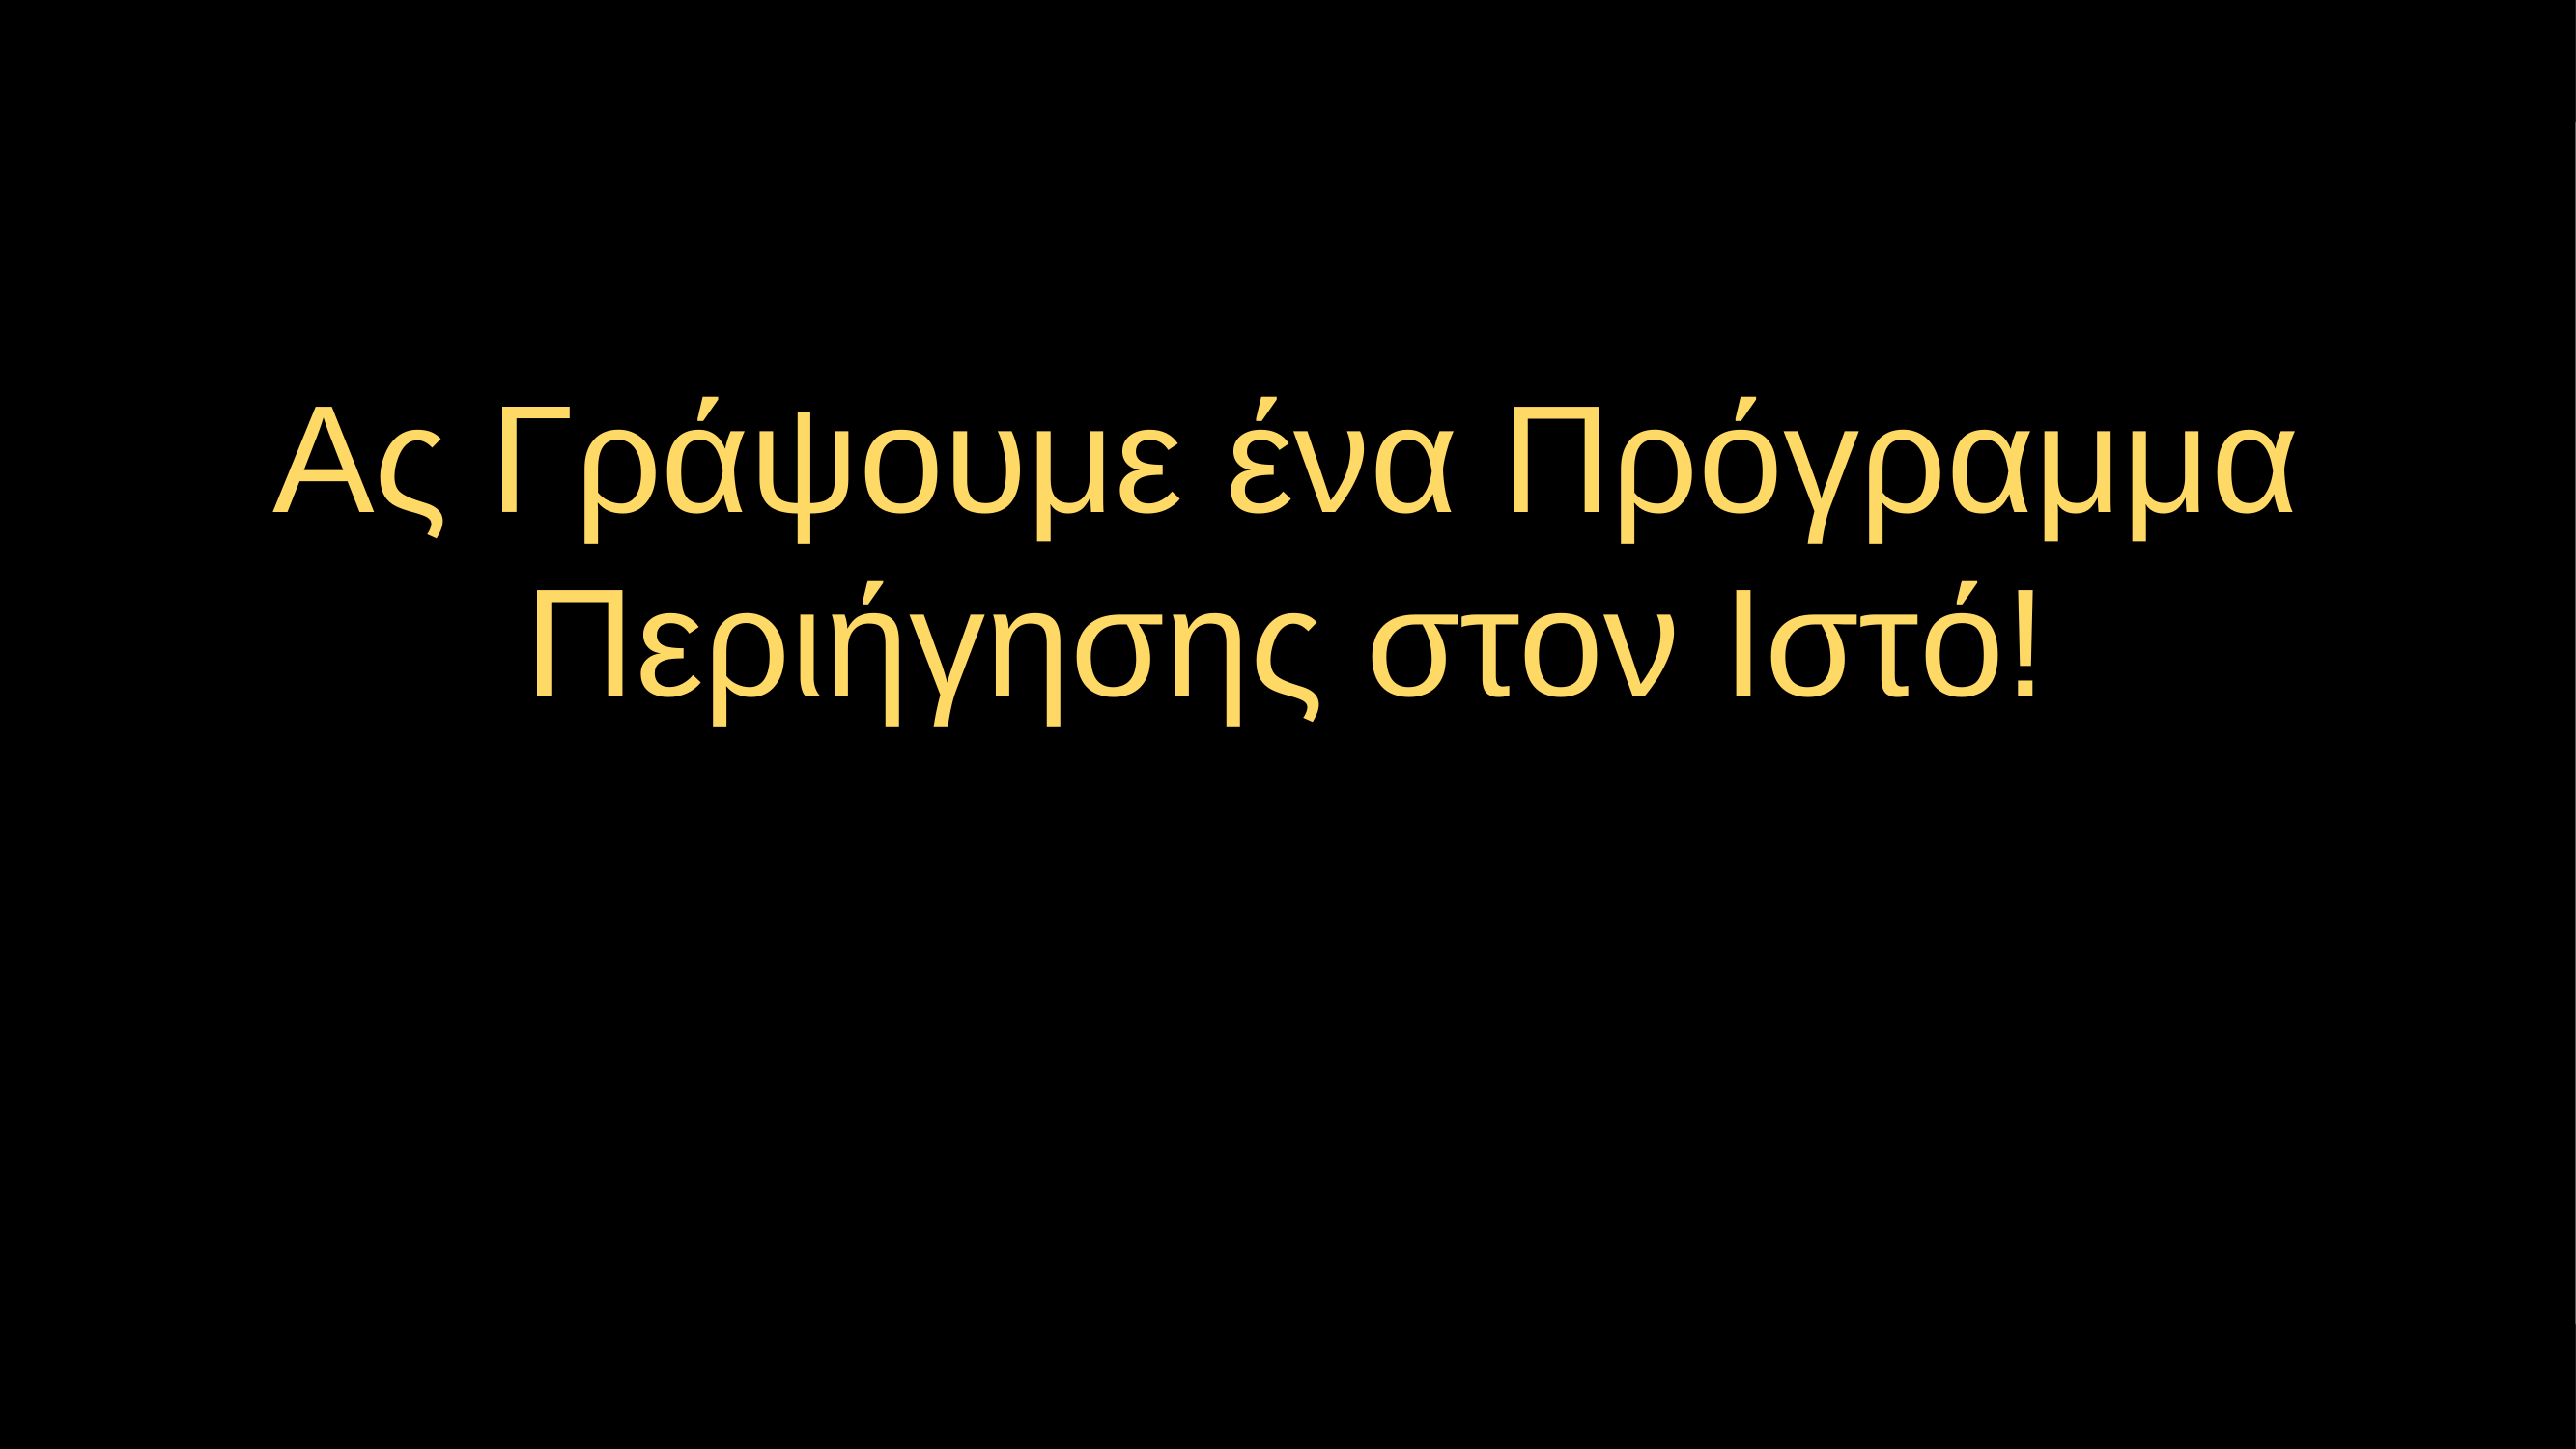

# Ας Γράψουμε ένα Πρόγραμμα Περιήγησης στον Ιστό!